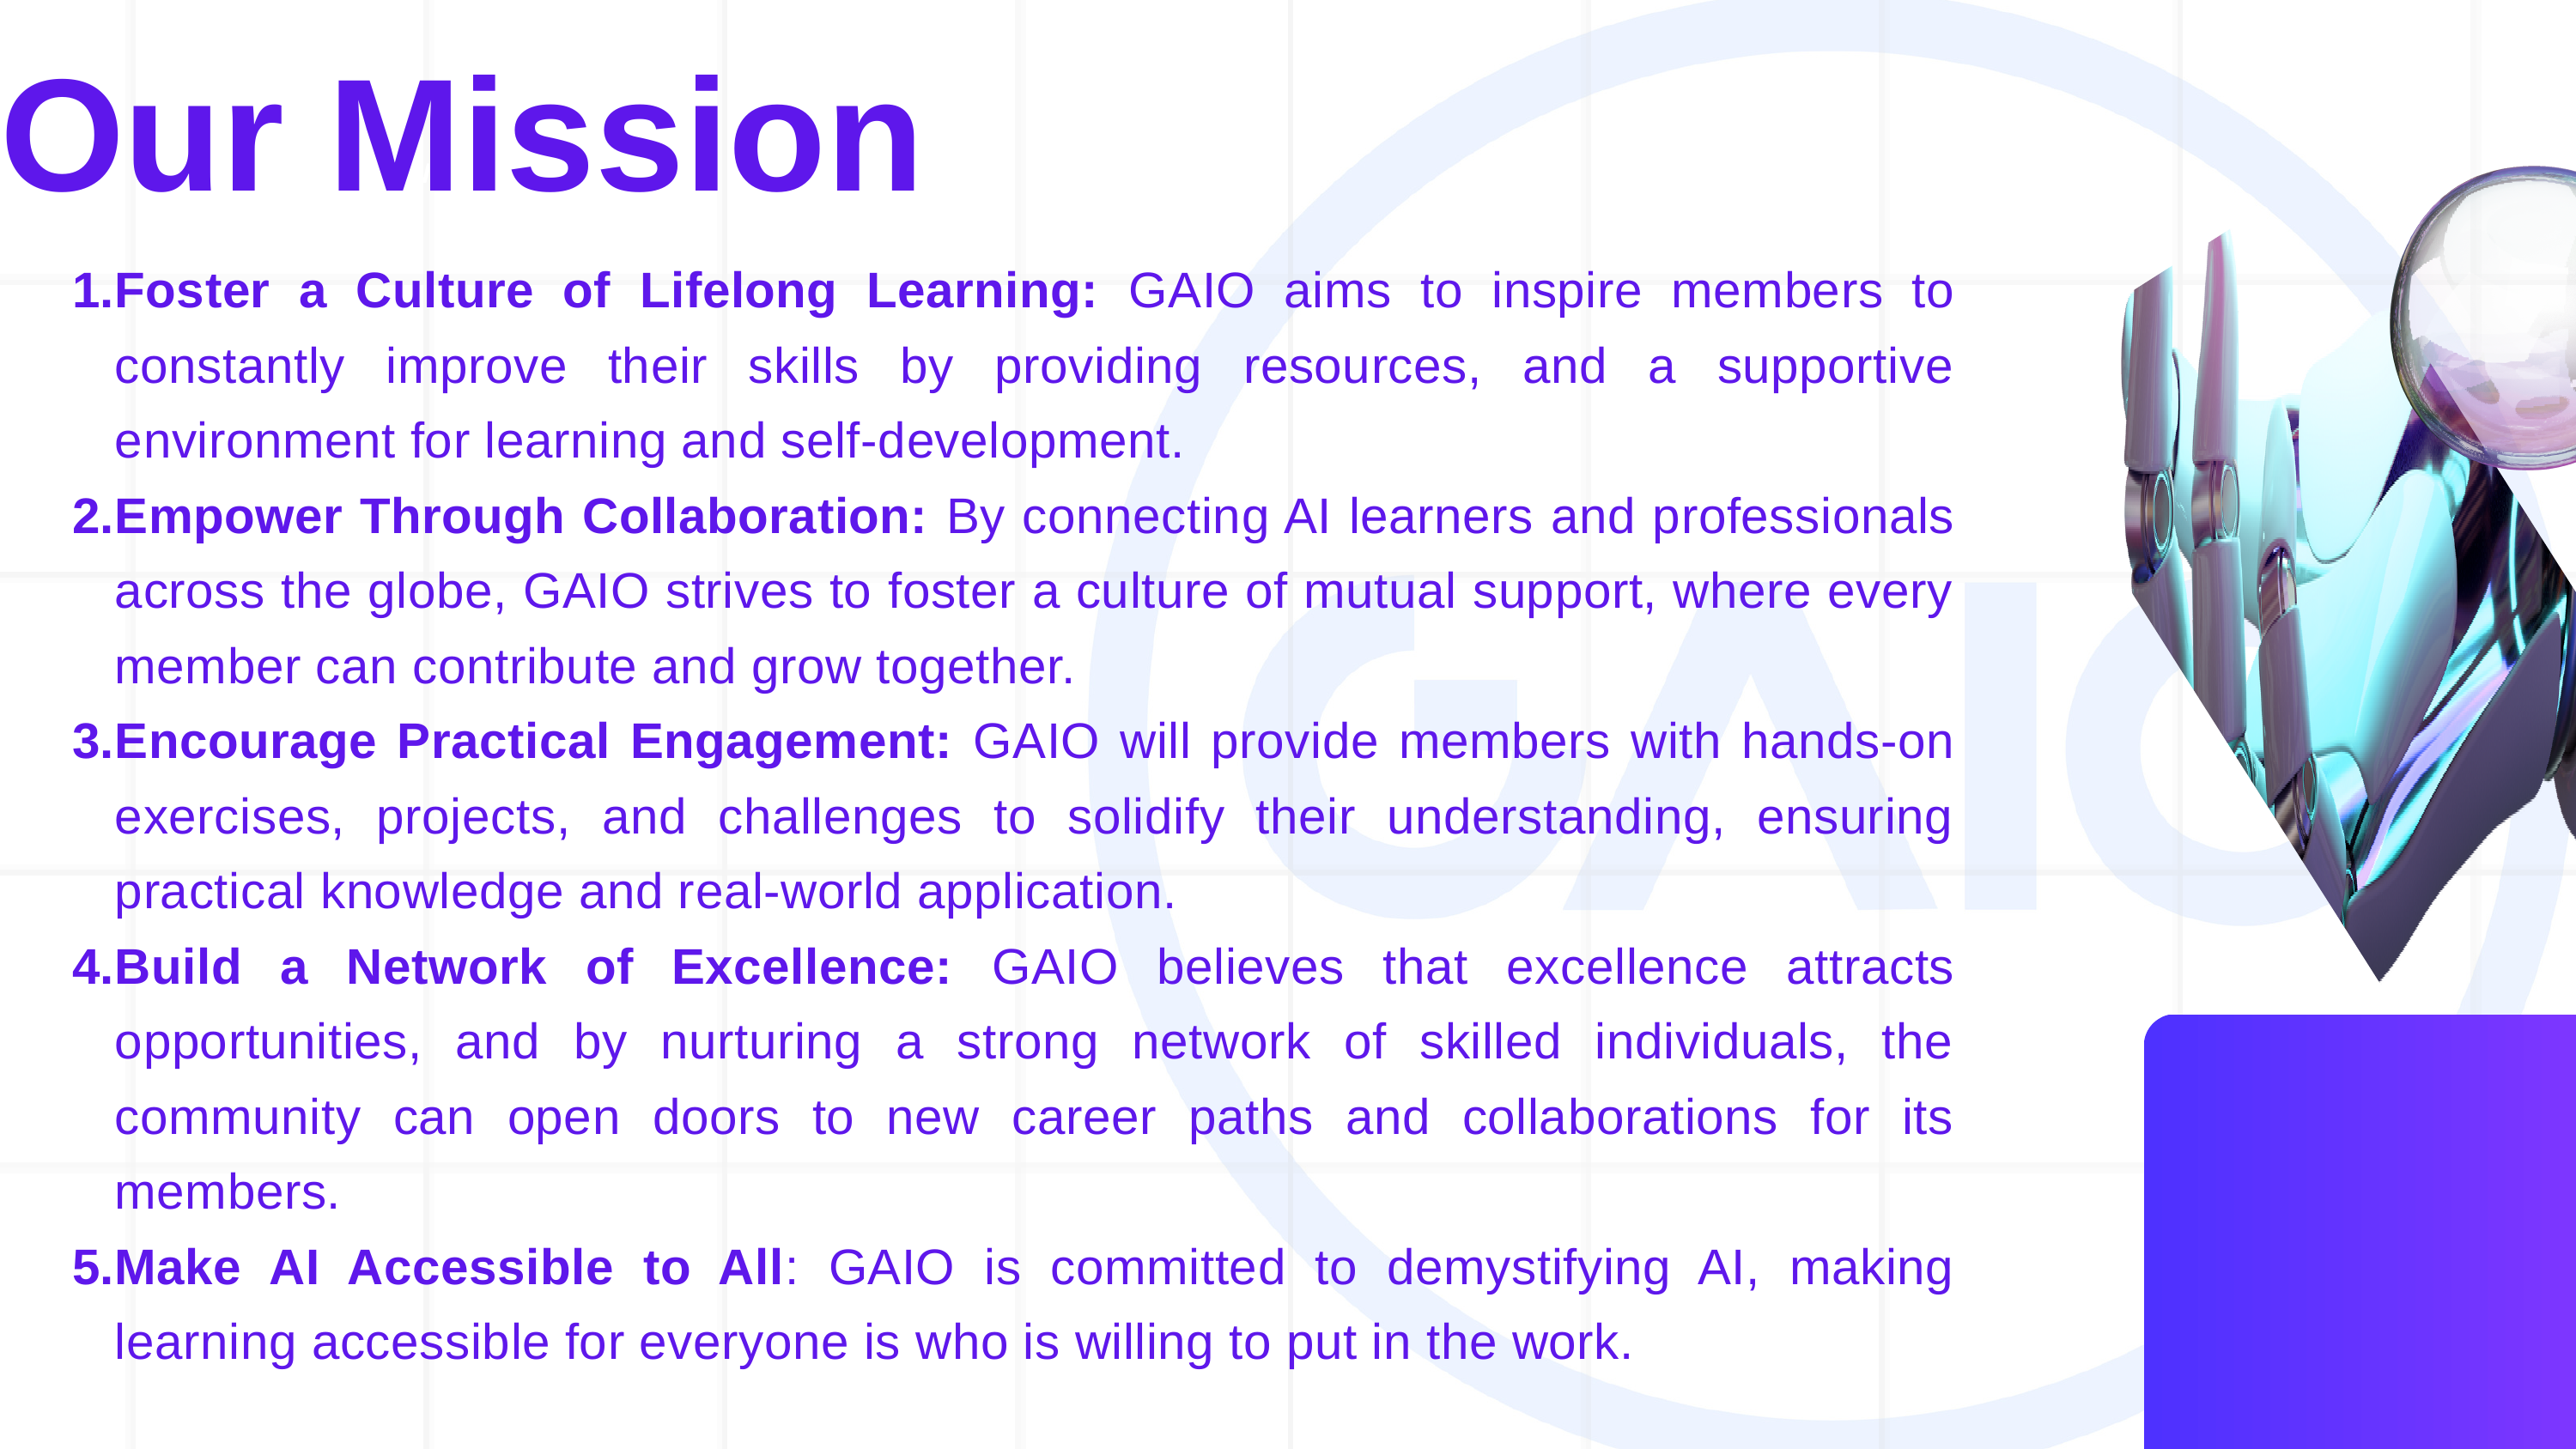

Our Mission
Studio Shodwe

Foster a Culture of Lifelong Learning: GAIO aims to inspire members to constantly improve their skills by providing resources, and a supportive environment for learning and self-development.
Empower Through Collaboration: By connecting AI learners and professionals across the globe, GAIO strives to foster a culture of mutual support, where every member can contribute and grow together.
Encourage Practical Engagement: GAIO will provide members with hands-on exercises, projects, and challenges to solidify their understanding, ensuring practical knowledge and real-world application.
Build a Network of Excellence: GAIO believes that excellence attracts opportunities, and by nurturing a strong network of skilled individuals, the community can open doors to new career paths and collaborations for its members.
Make AI Accessible to All: GAIO is committed to demystifying AI, making learning accessible for everyone is who is willing to put in the work.